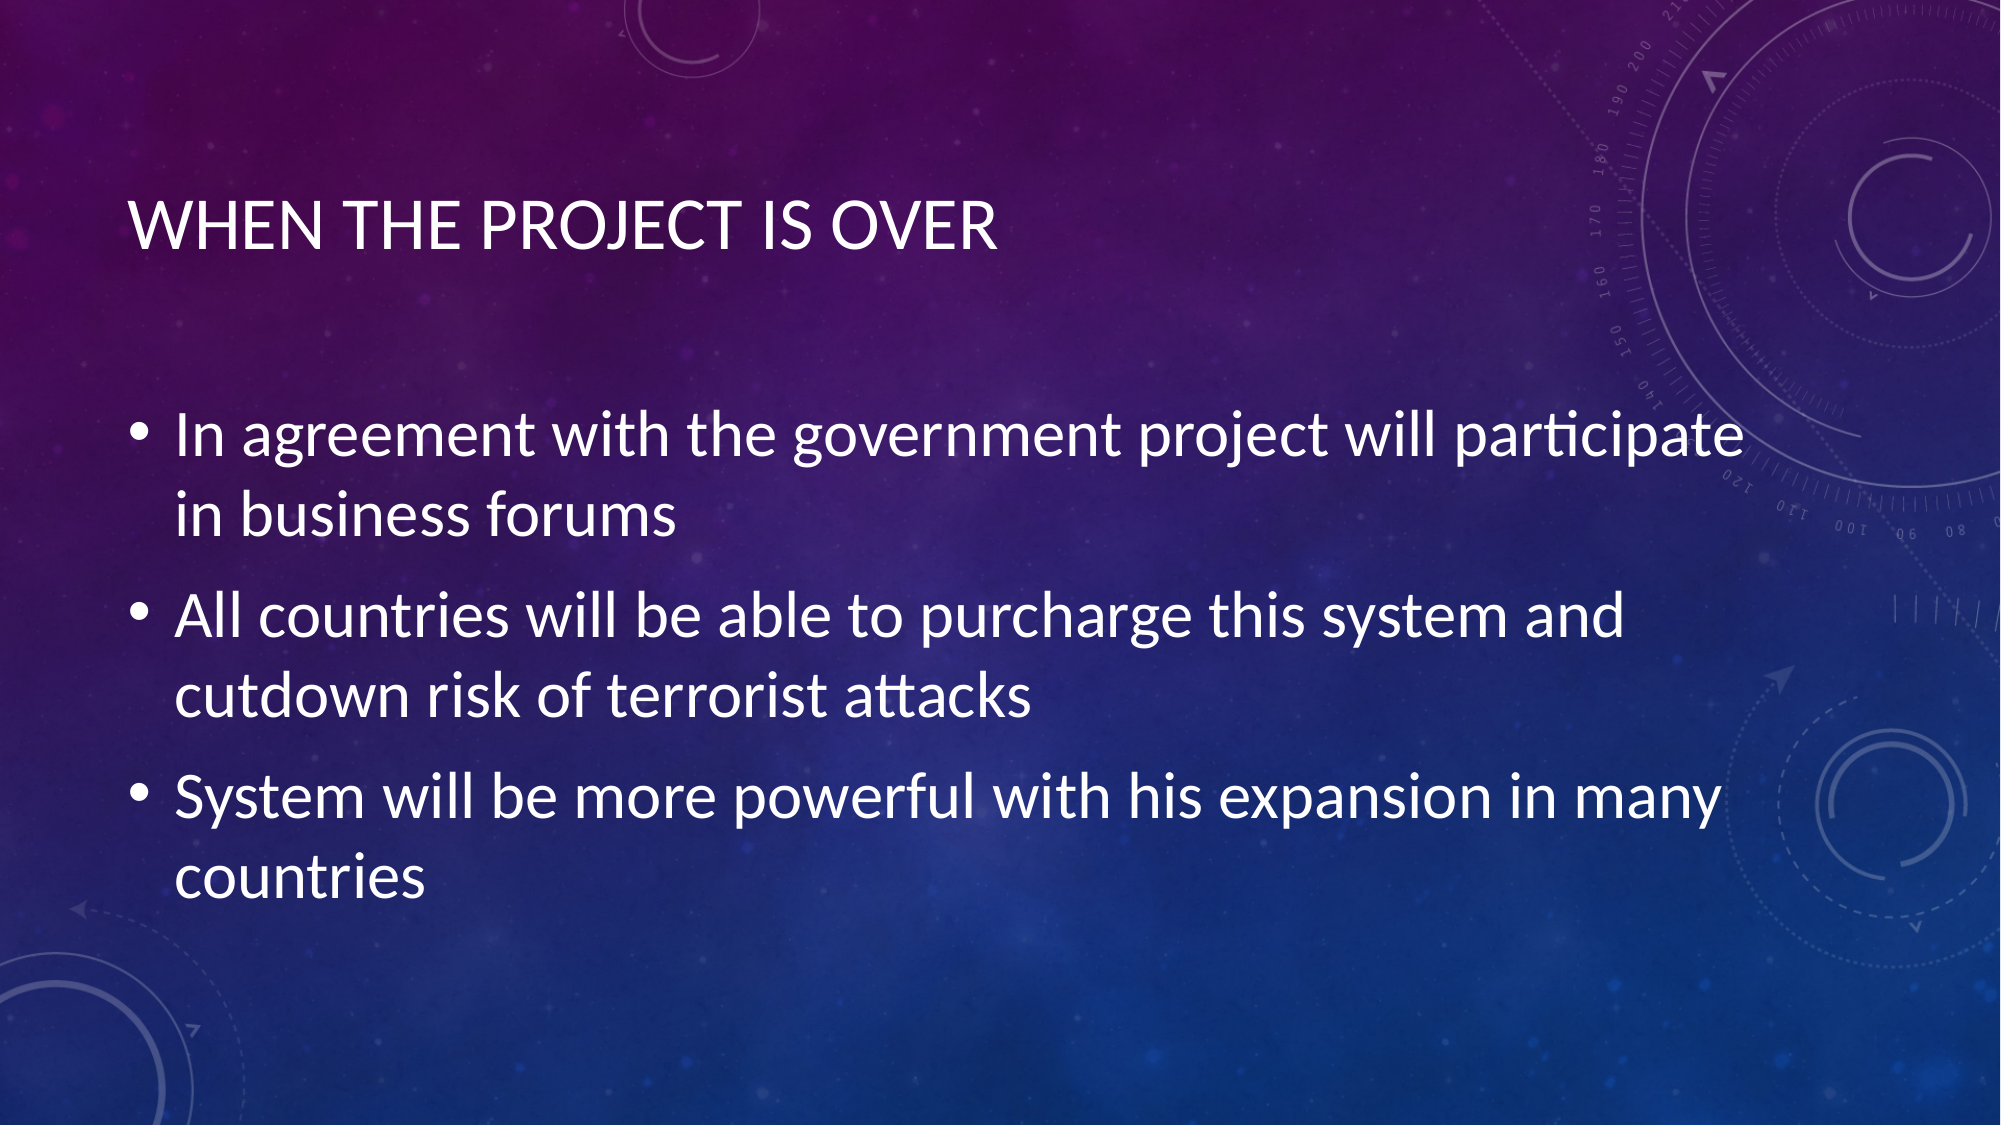

# WHEN THE PROJECT IS OVER
In agreement with the government project will participate in business forums
All countries will be able to purcharge this system and cutdown risk of terrorist attacks
System will be more powerful with his expansion in many countries